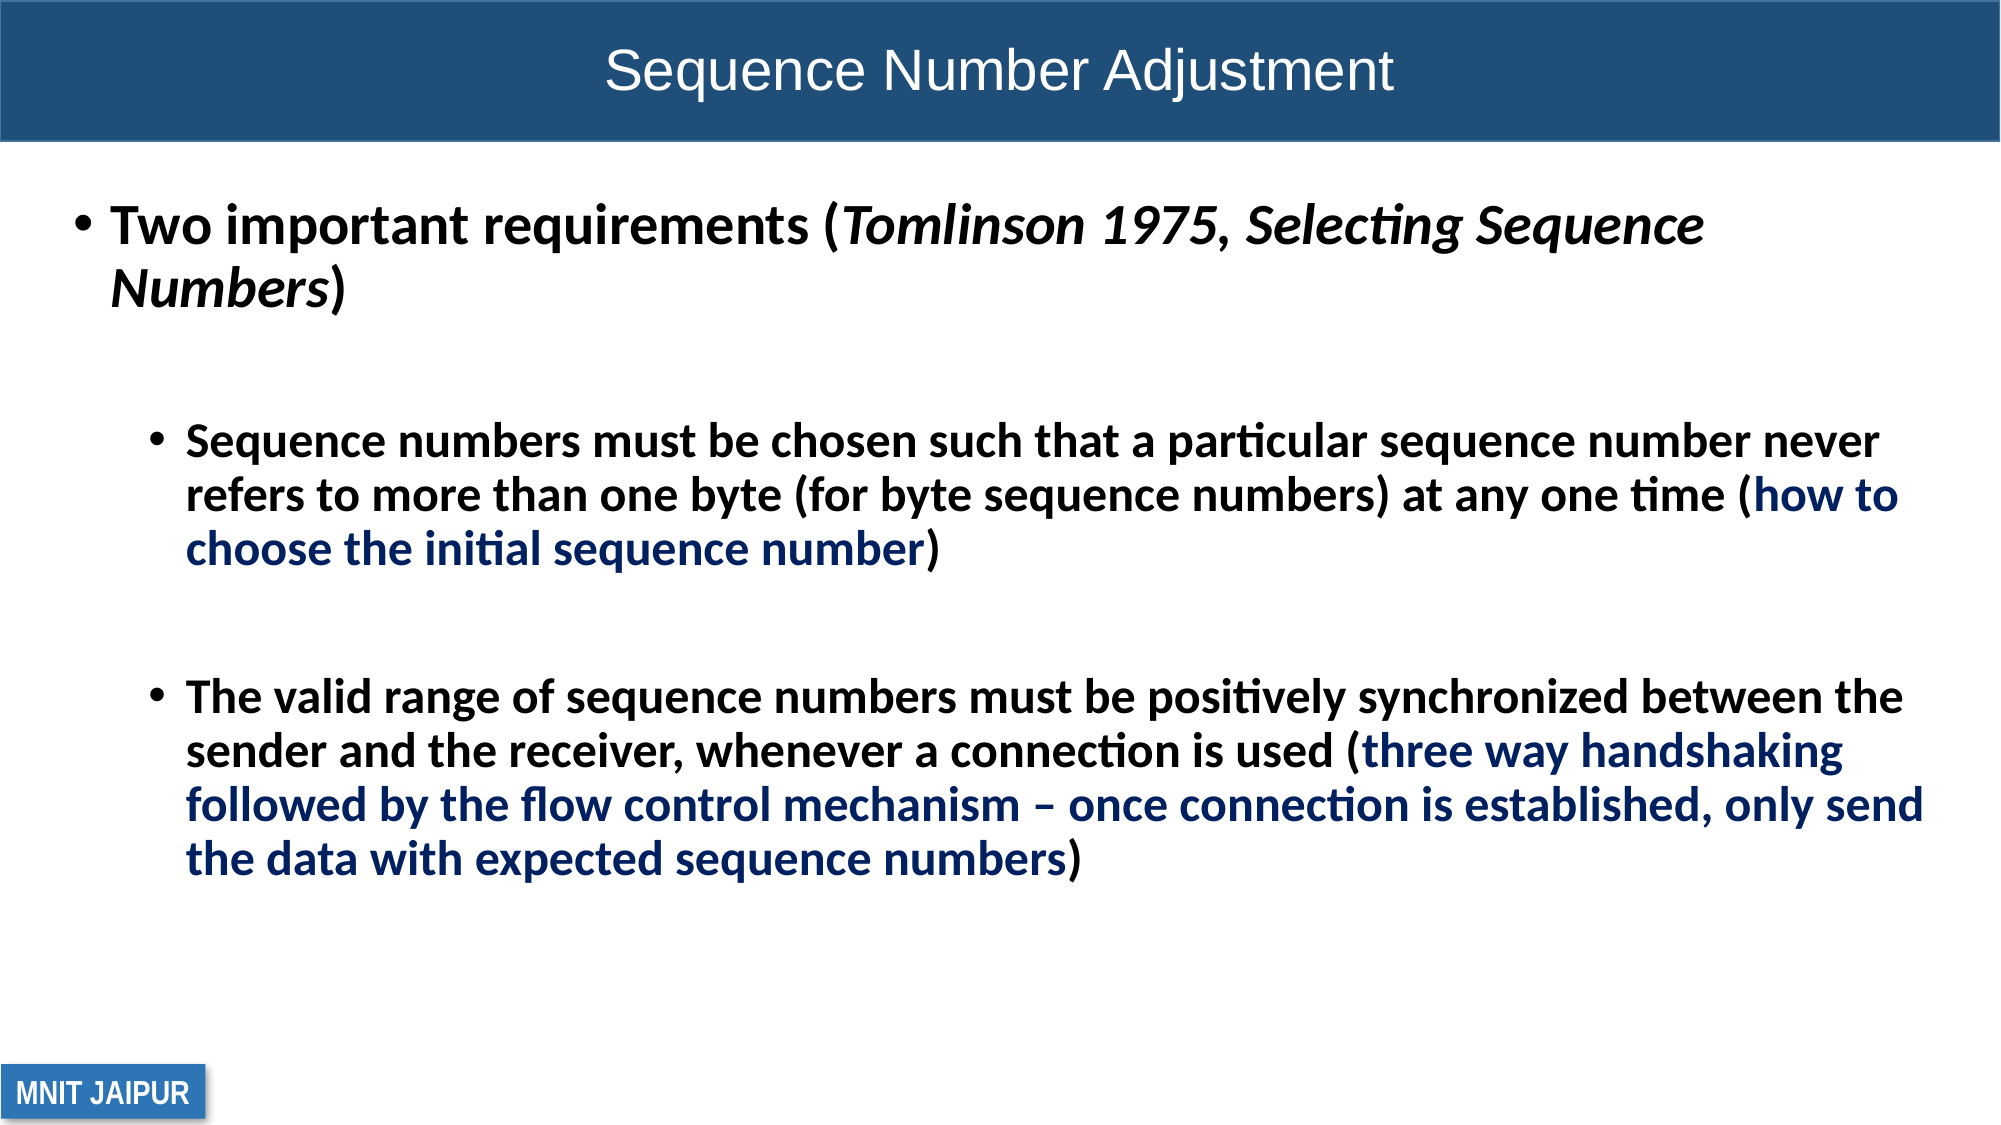

# Sequence Number Adjustment
Two important requirements (Tomlinson 1975, Selecting Sequence Numbers)

Sequence numbers must be chosen such that a particular sequence number never refers to more than one byte (for byte sequence numbers) at any one time (how to choose the initial sequence number)

The valid range of sequence numbers must be positively synchronized between the sender and the receiver, whenever a connection is used (three way handshaking followed by the flow control mechanism – once connection is established, only send the data with expected sequence numbers)